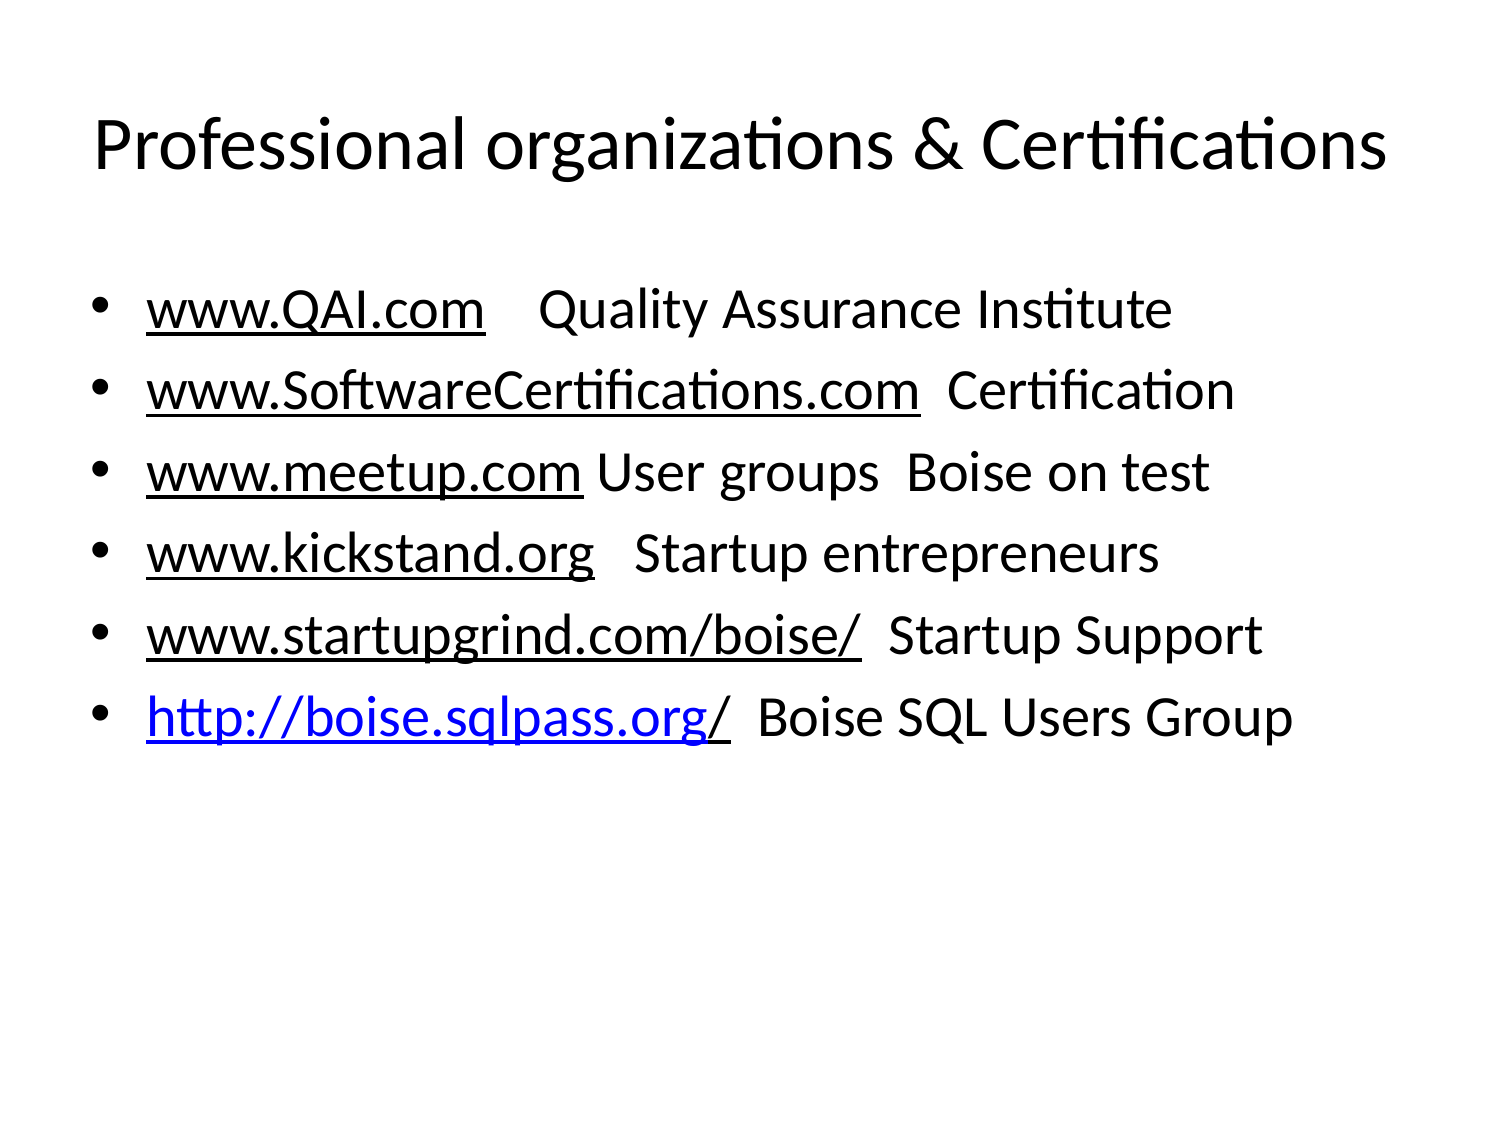

# Professional organizations & Certifications
www.QAI.com    Quality Assurance Institute
www.SoftwareCertifications.com  Certification
www.meetup.com User groups  Boise on test
www.kickstand.org   Startup entrepreneurs
www.startupgrind.com/boise/  Startup Support
http://boise.sqlpass.org/  Boise SQL Users Group